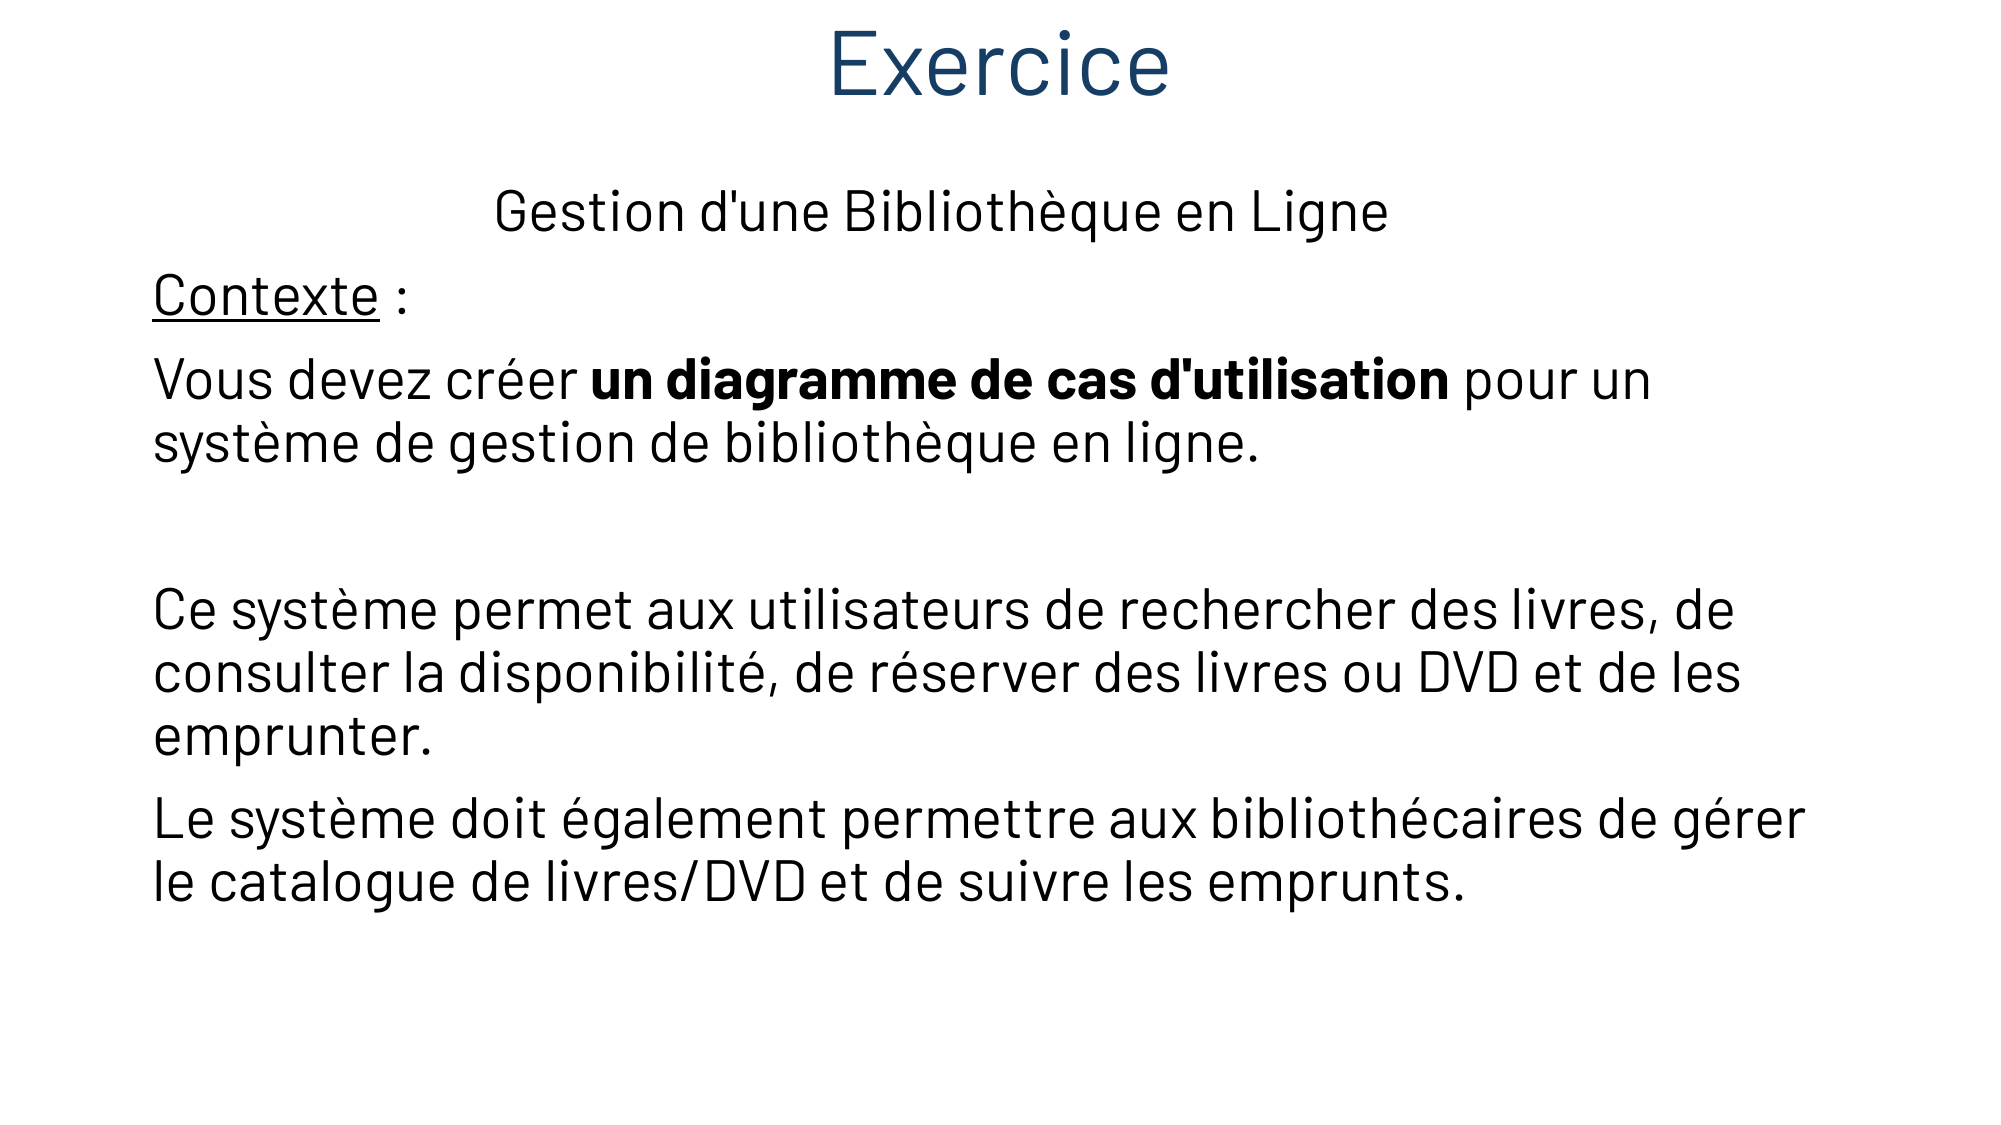

# Exercice
                             Gestion d'une Bibliothèque en Ligne
Contexte :
Vous devez créer un diagramme de cas d'utilisation pour un système de gestion de bibliothèque en ligne.

Ce système permet aux utilisateurs de rechercher des livres, de consulter la disponibilité, de réserver des livres ou DVD et de les emprunter.
Le système doit également permettre aux bibliothécaires de gérer le catalogue de livres/DVD et de suivre les emprunts.